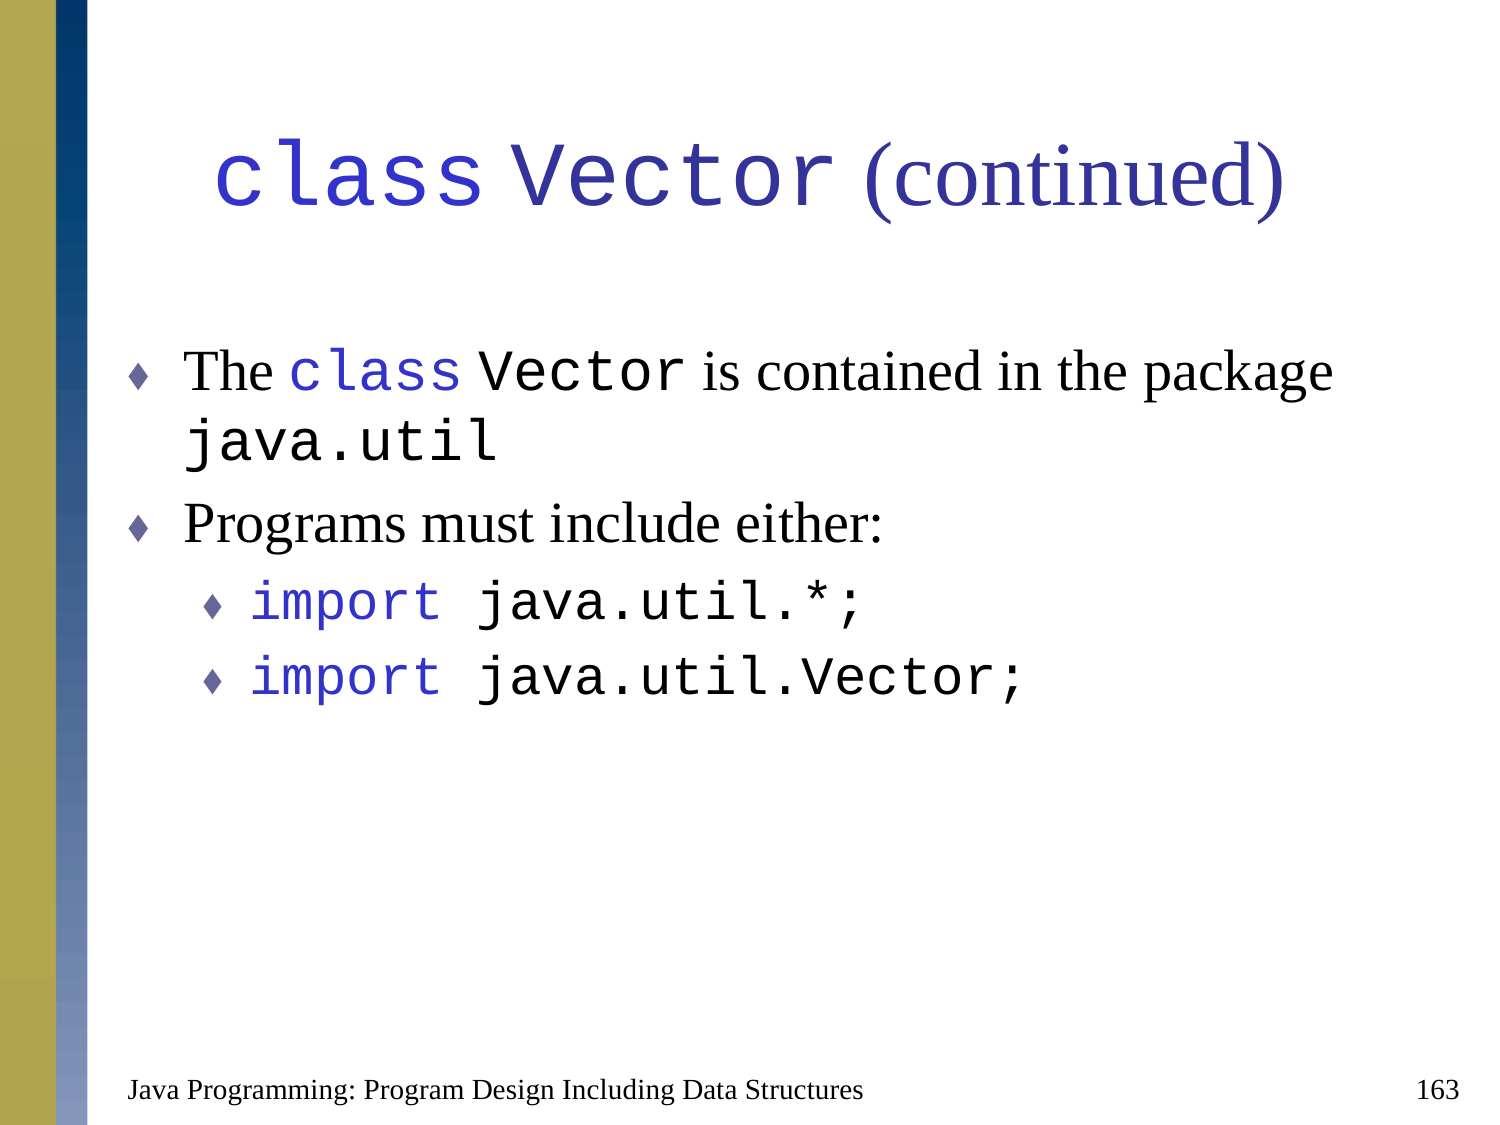

# class Vector (continued)
The class Vector is contained in the package java.util
Programs must include either:
import java.util.*;
import java.util.Vector;
Java Programming: Program Design Including Data Structures
163